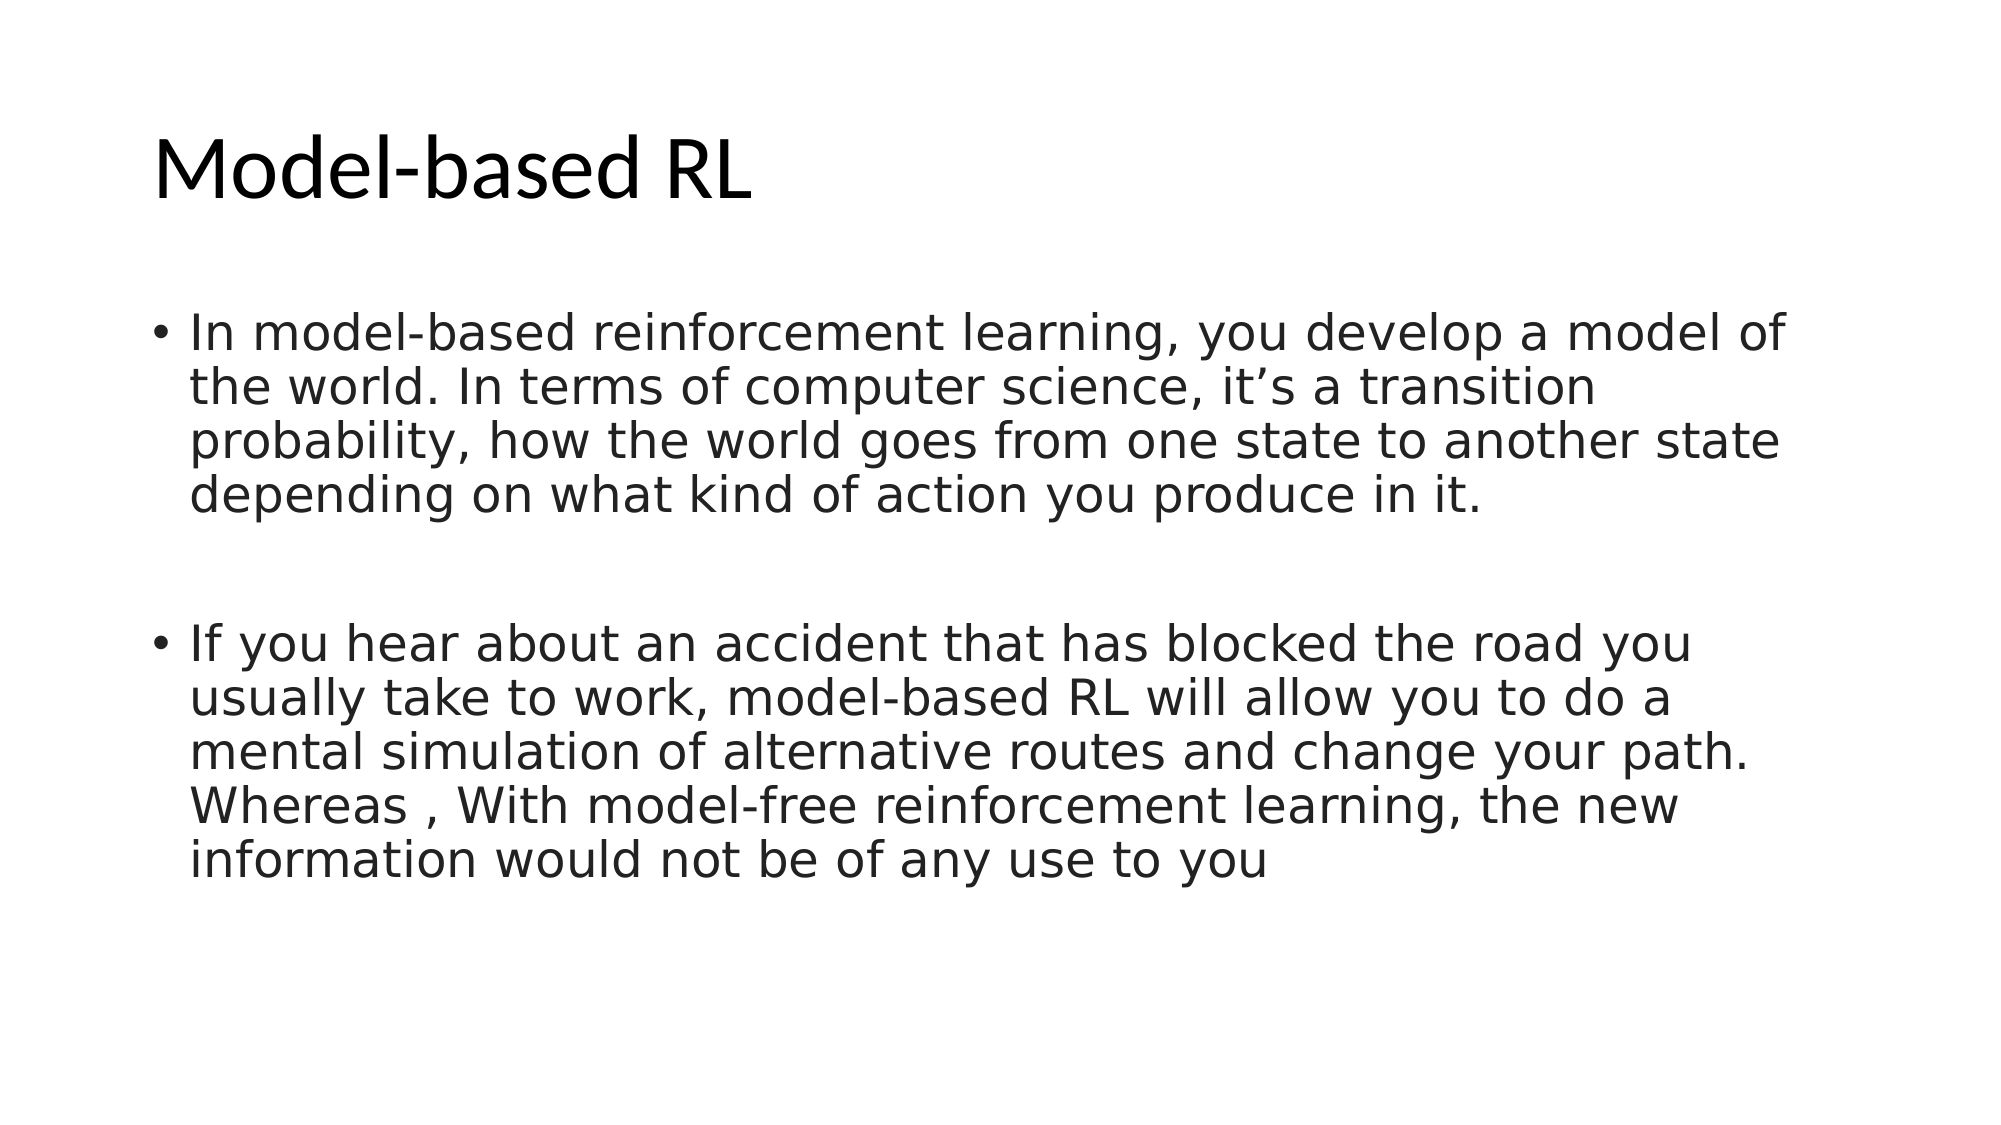

# Model-based RL
In model-based reinforcement learning, you develop a model of the world. In terms of computer science, it’s a transition probability, how the world goes from one state to another state depending on what kind of action you produce in it.

If you hear about an accident that has blocked the road you usually take to work, model-based RL will allow you to do a mental simulation of alternative routes and change your path. Whereas , With model-free reinforcement learning, the new information would not be of any use to you